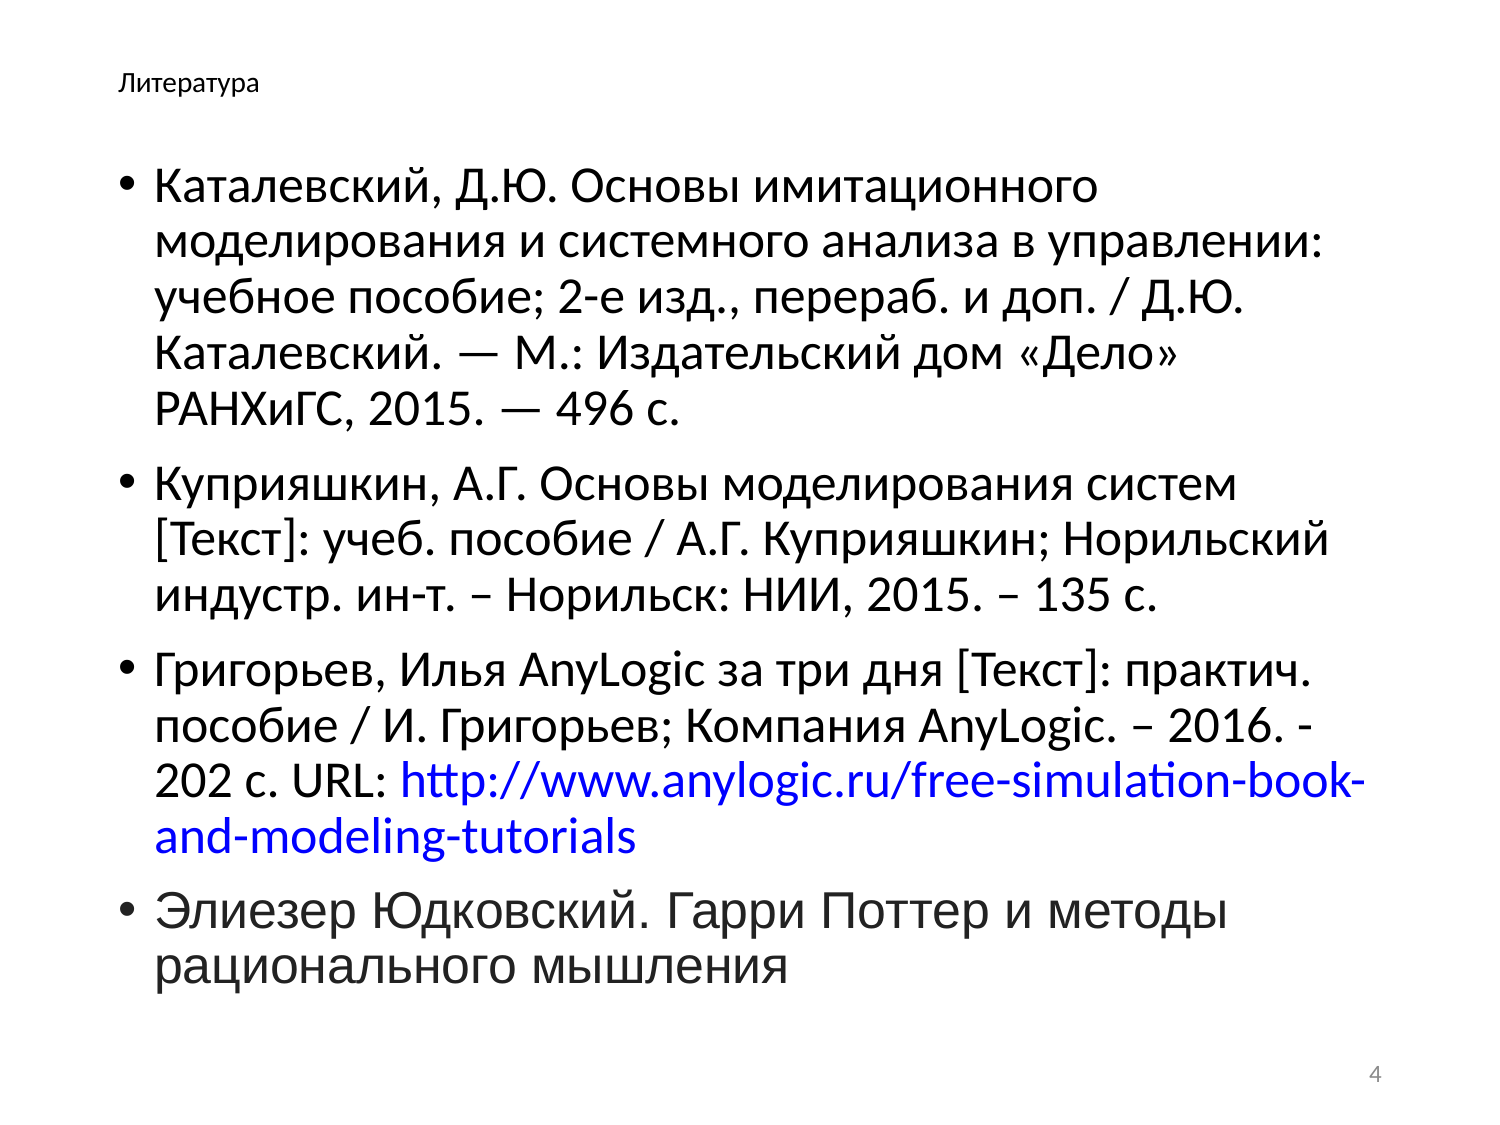

# Литература
Каталевский, Д.Ю. Основы имитационного моделирования и системного анализа в управлении: учебное пособие; 2-е изд., перераб. и доп. / Д.Ю. Каталевский. — М.: Издательский дом «Дело» РАНХиГС, 2015. — 496 с.
Куприяшкин, А.Г. Основы моделирования систем [Текст]: учеб. пособие / А.Г. Куприяшкин; Норильский индустр. ин-т. – Норильск: НИИ, 2015. – 135 с.
Григорьев, Илья AnyLogic за три дня [Текст]: практич. пособие / И. Григорьев; Компания AnyLogic. – 2016. - 202 с. URL: http://www.anylogic.ru/free-simulation-book-and-modeling-tutorials
Элиезер Юдковский. Гарри Поттер и методы рационального мышления

4